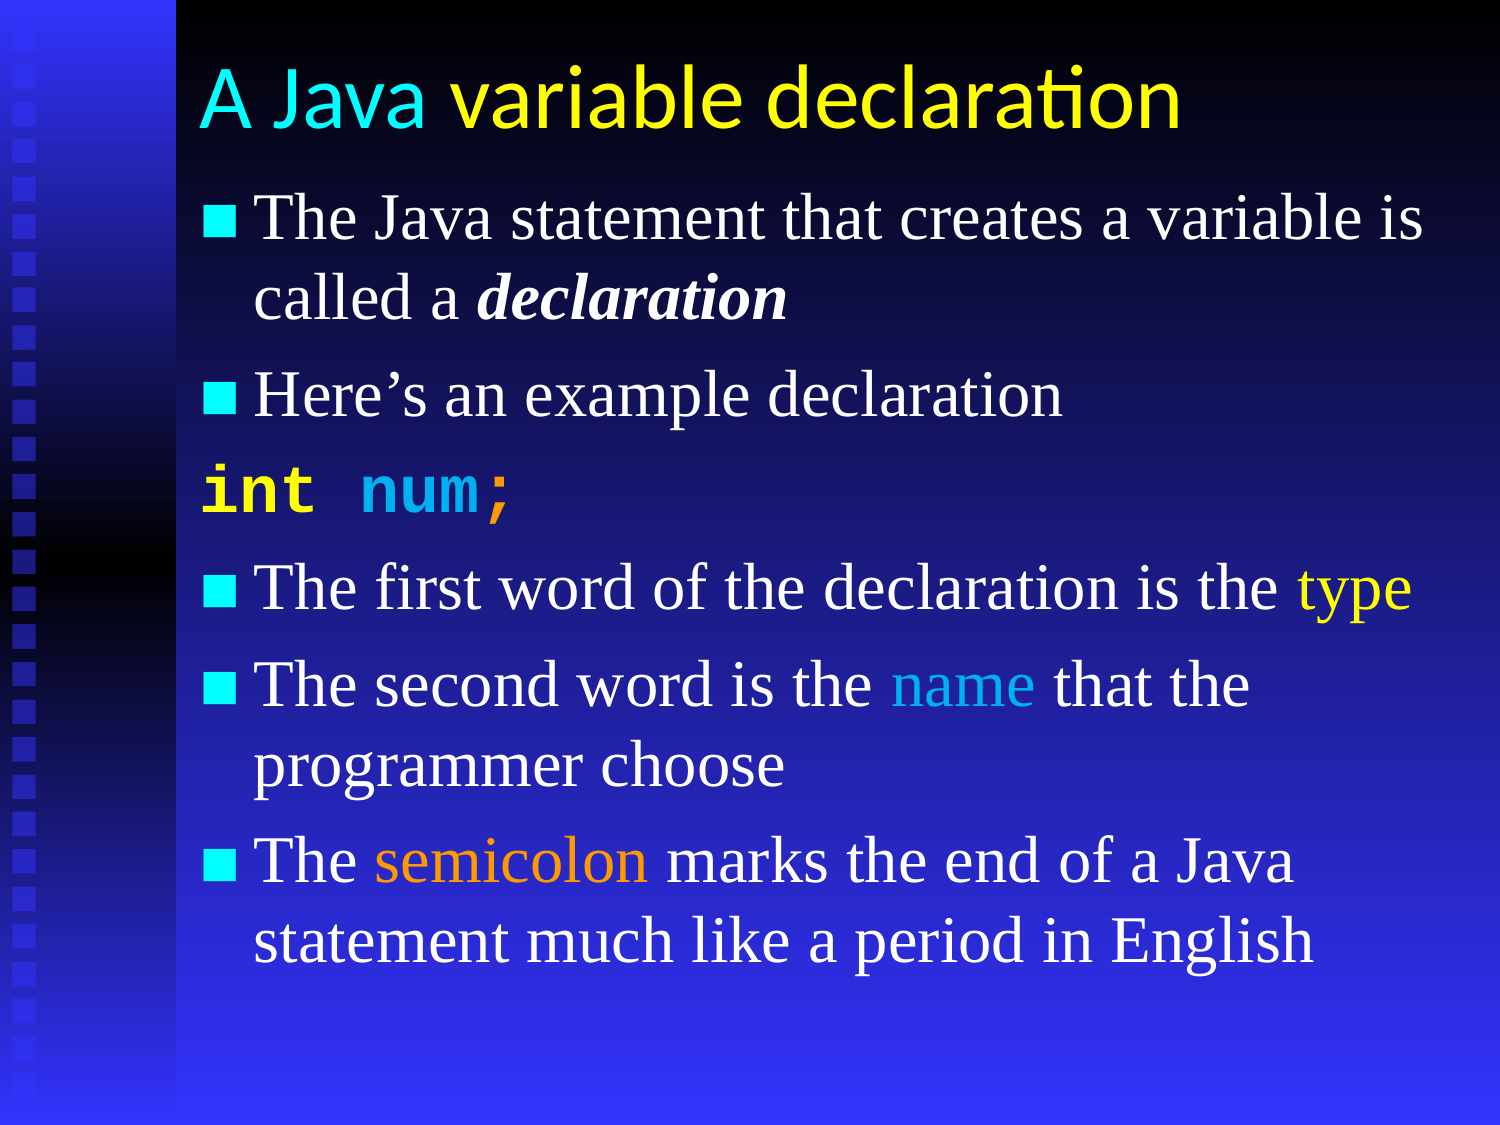

A Java variable declaration
The Java statement that creates a variable is called a declaration
Here’s an example declaration
int num;
The first word of the declaration is the type
The second word is the name that the programmer choose
The semicolon marks the end of a Java statement much like a period in English
14